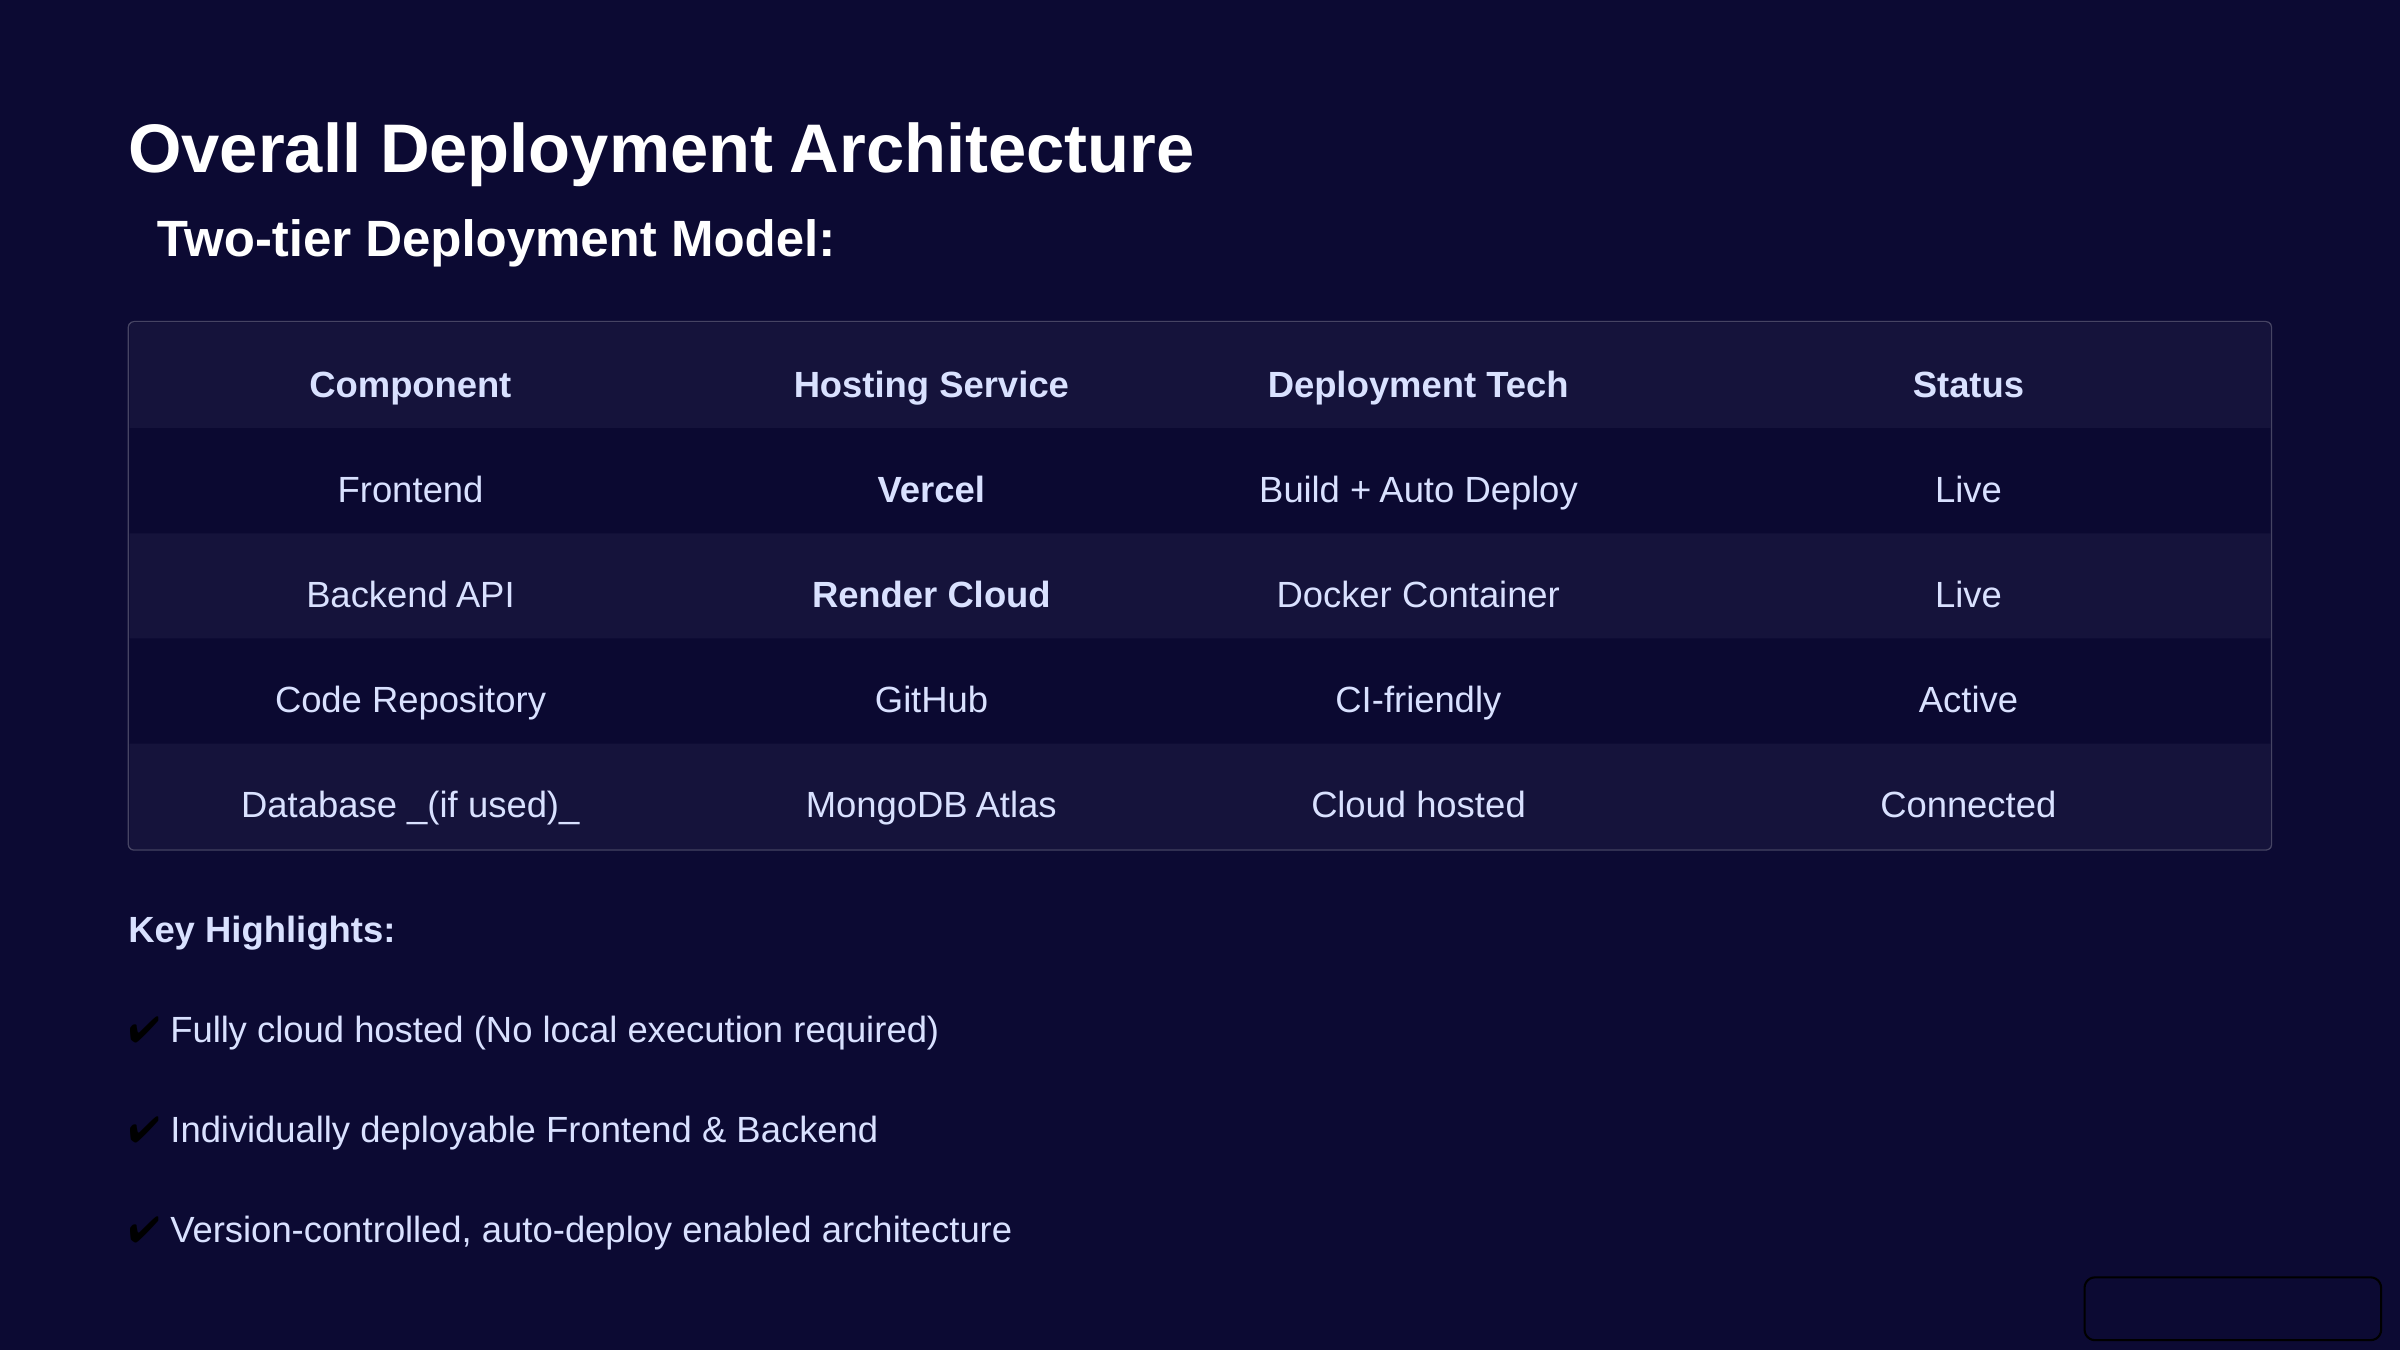

Overall Deployment Architecture
  Two-tier Deployment Model:

Component
Hosting Service
Deployment Tech
Status

Frontend
Vercel
Build + Auto Deploy
Live

Backend API
Render Cloud
Docker Container
Live

Code Repository
GitHub
CI-friendly
Active

Database _(if used)_
MongoDB Atlas
Cloud hosted
Connected
Key Highlights:
✔ Fully cloud hosted (No local execution required)
✔ Individually deployable Frontend & Backend
✔ Version-controlled, auto-deploy enabled architecture